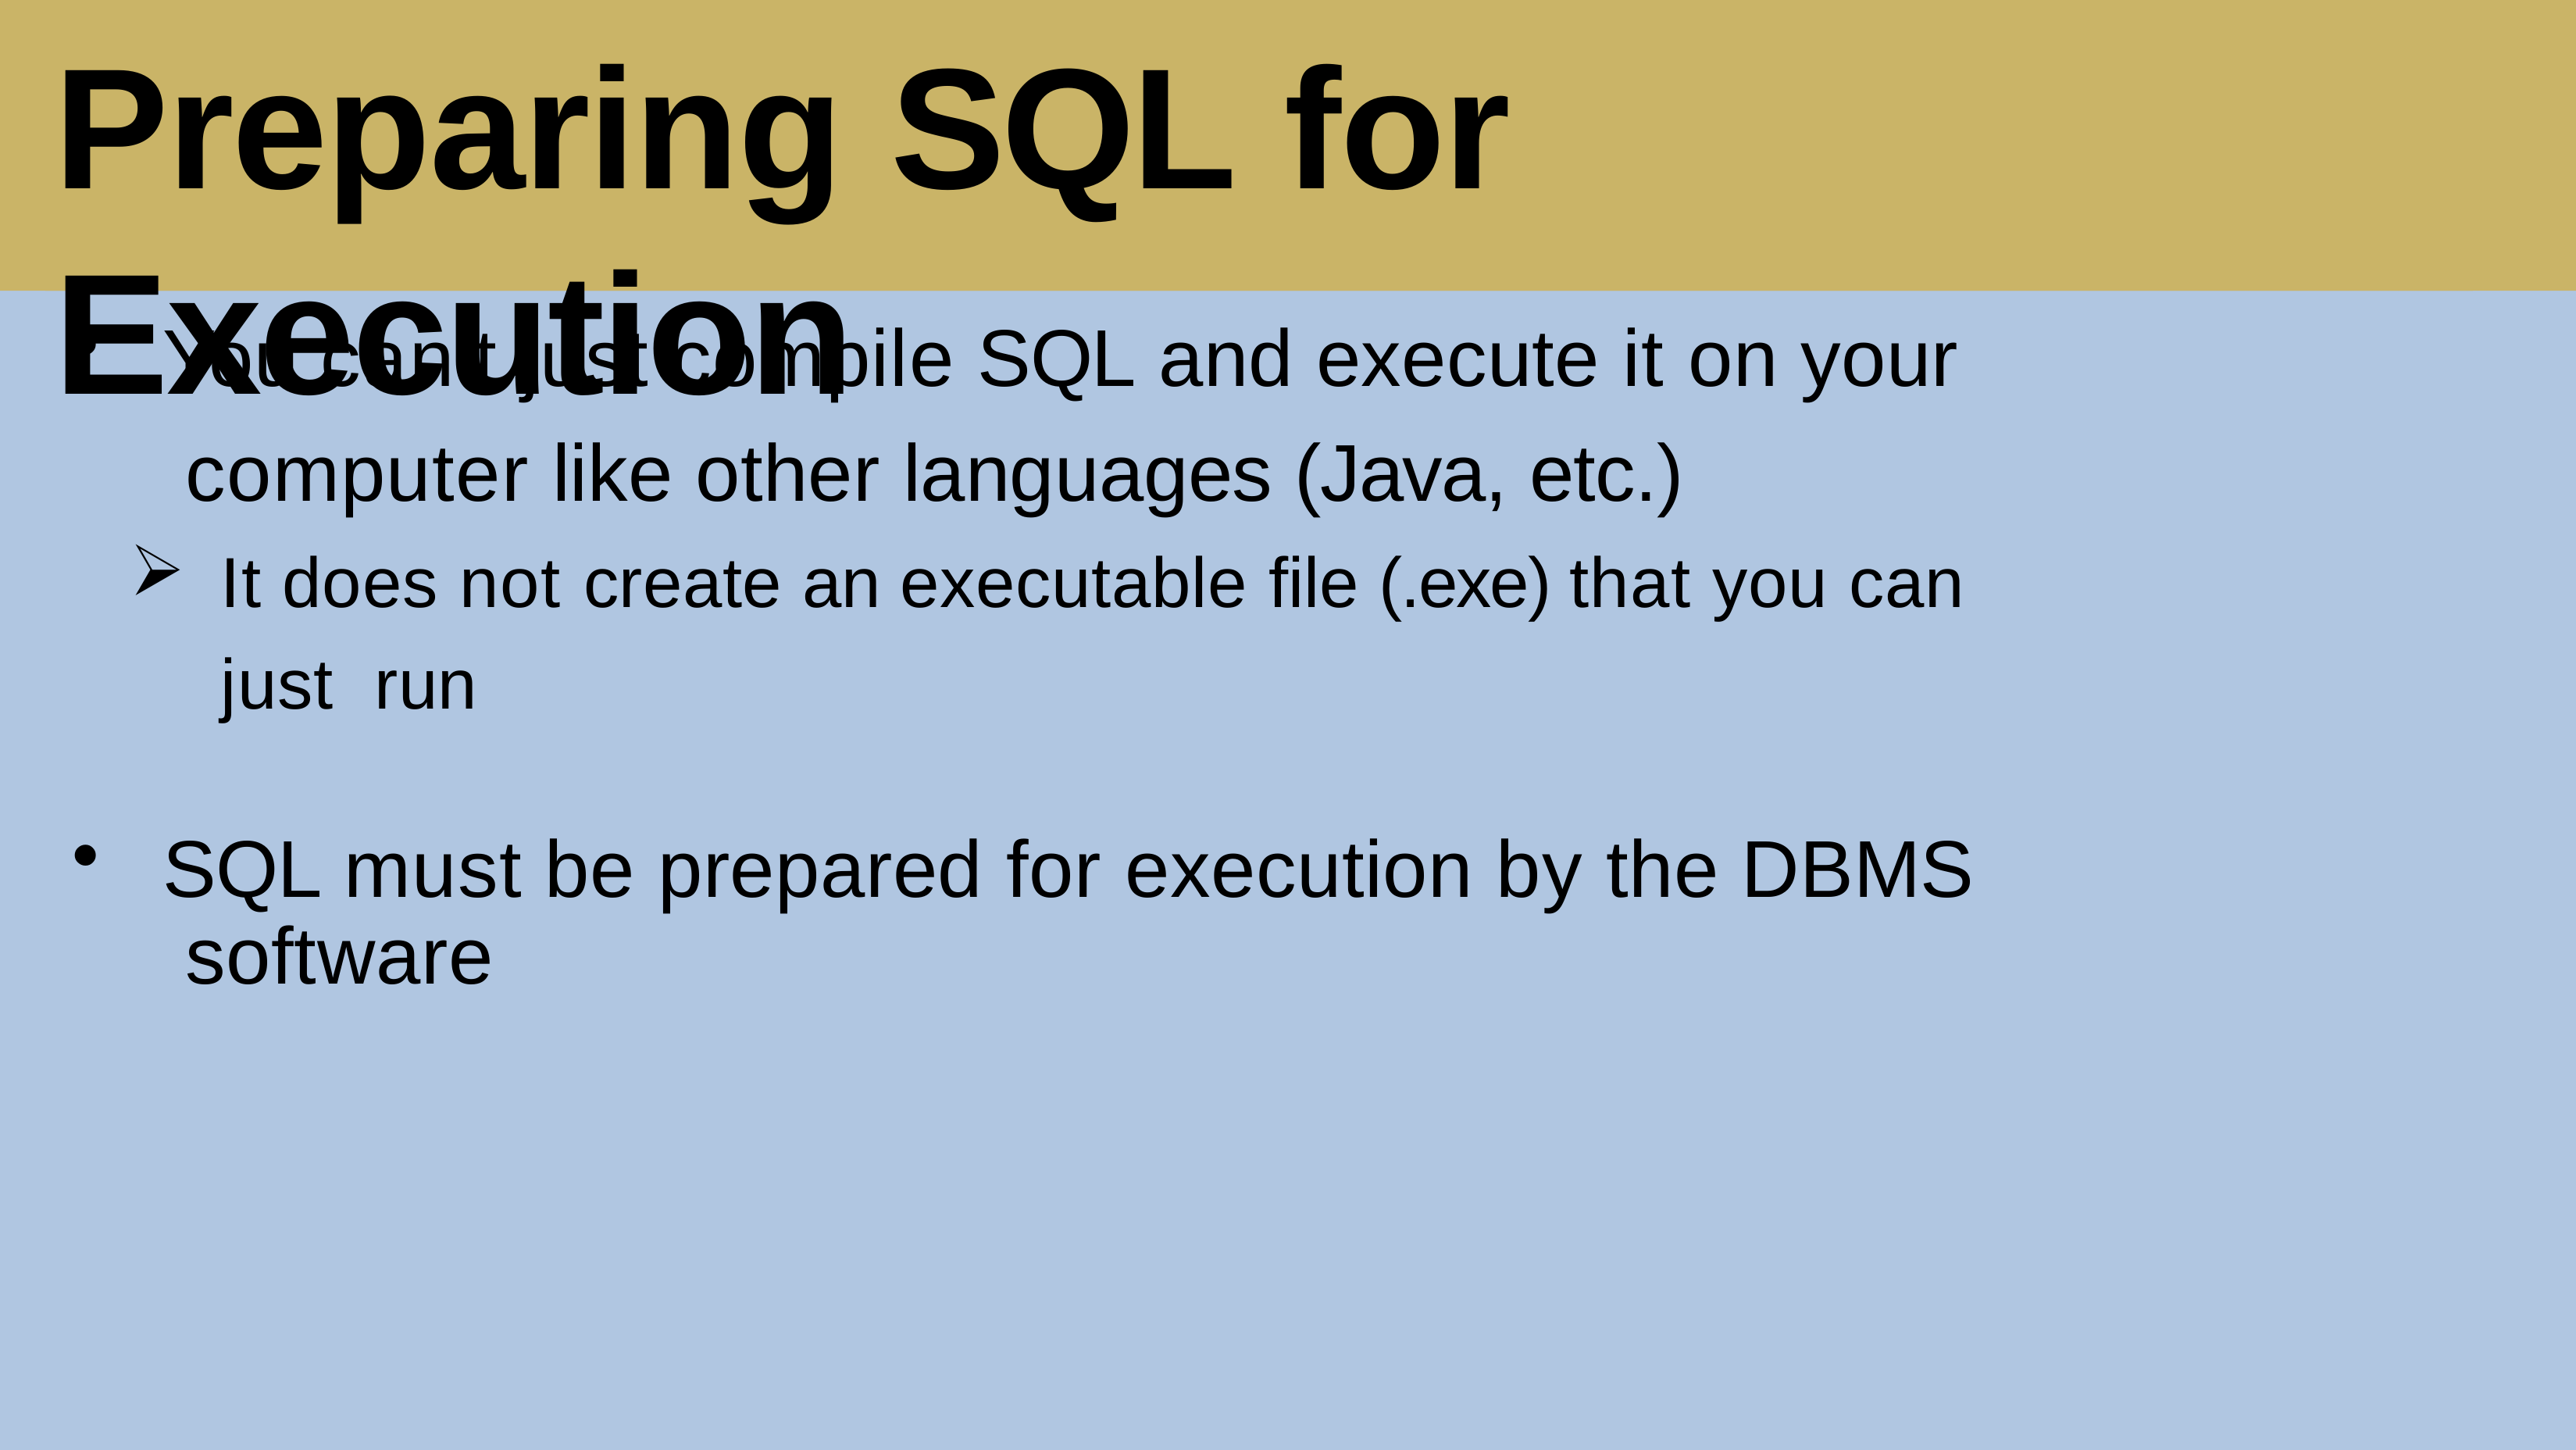

# Preparing SQL for Execution
You can't just compile SQL and execute it on your  computer like other languages (Java, etc.)
It does not create an executable file (.exe) that you can just  run

SQL must be prepared for execution by the DBMS  software